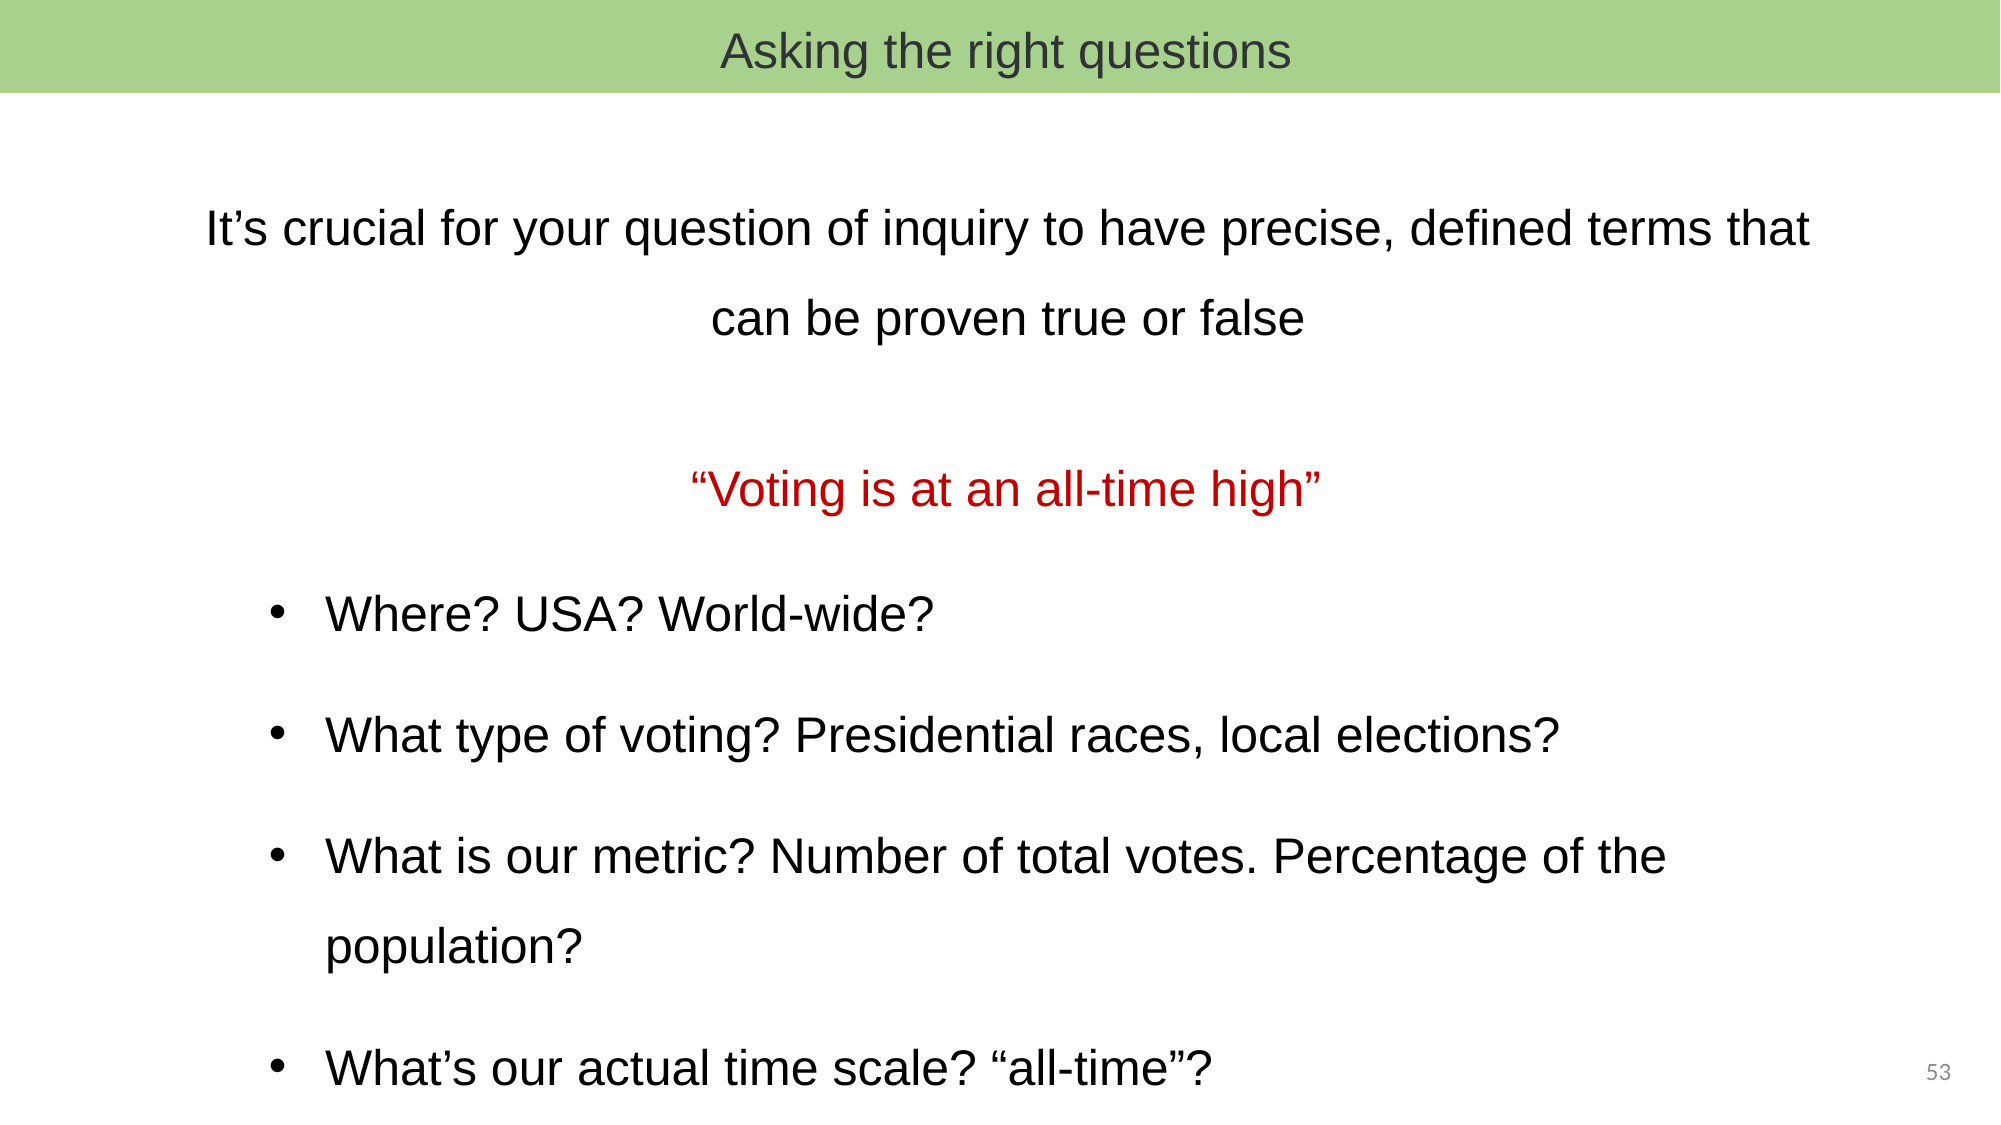

Asking the right questions
It’s crucial for your question of inquiry to have precise, defined terms that can be proven true or false
“Voting is at an all-time high”
Where? USA? World-wide?
What type of voting? Presidential races, local elections?
What is our metric? Number of total votes. Percentage of the population?
What’s our actual time scale? “all-time”?
53